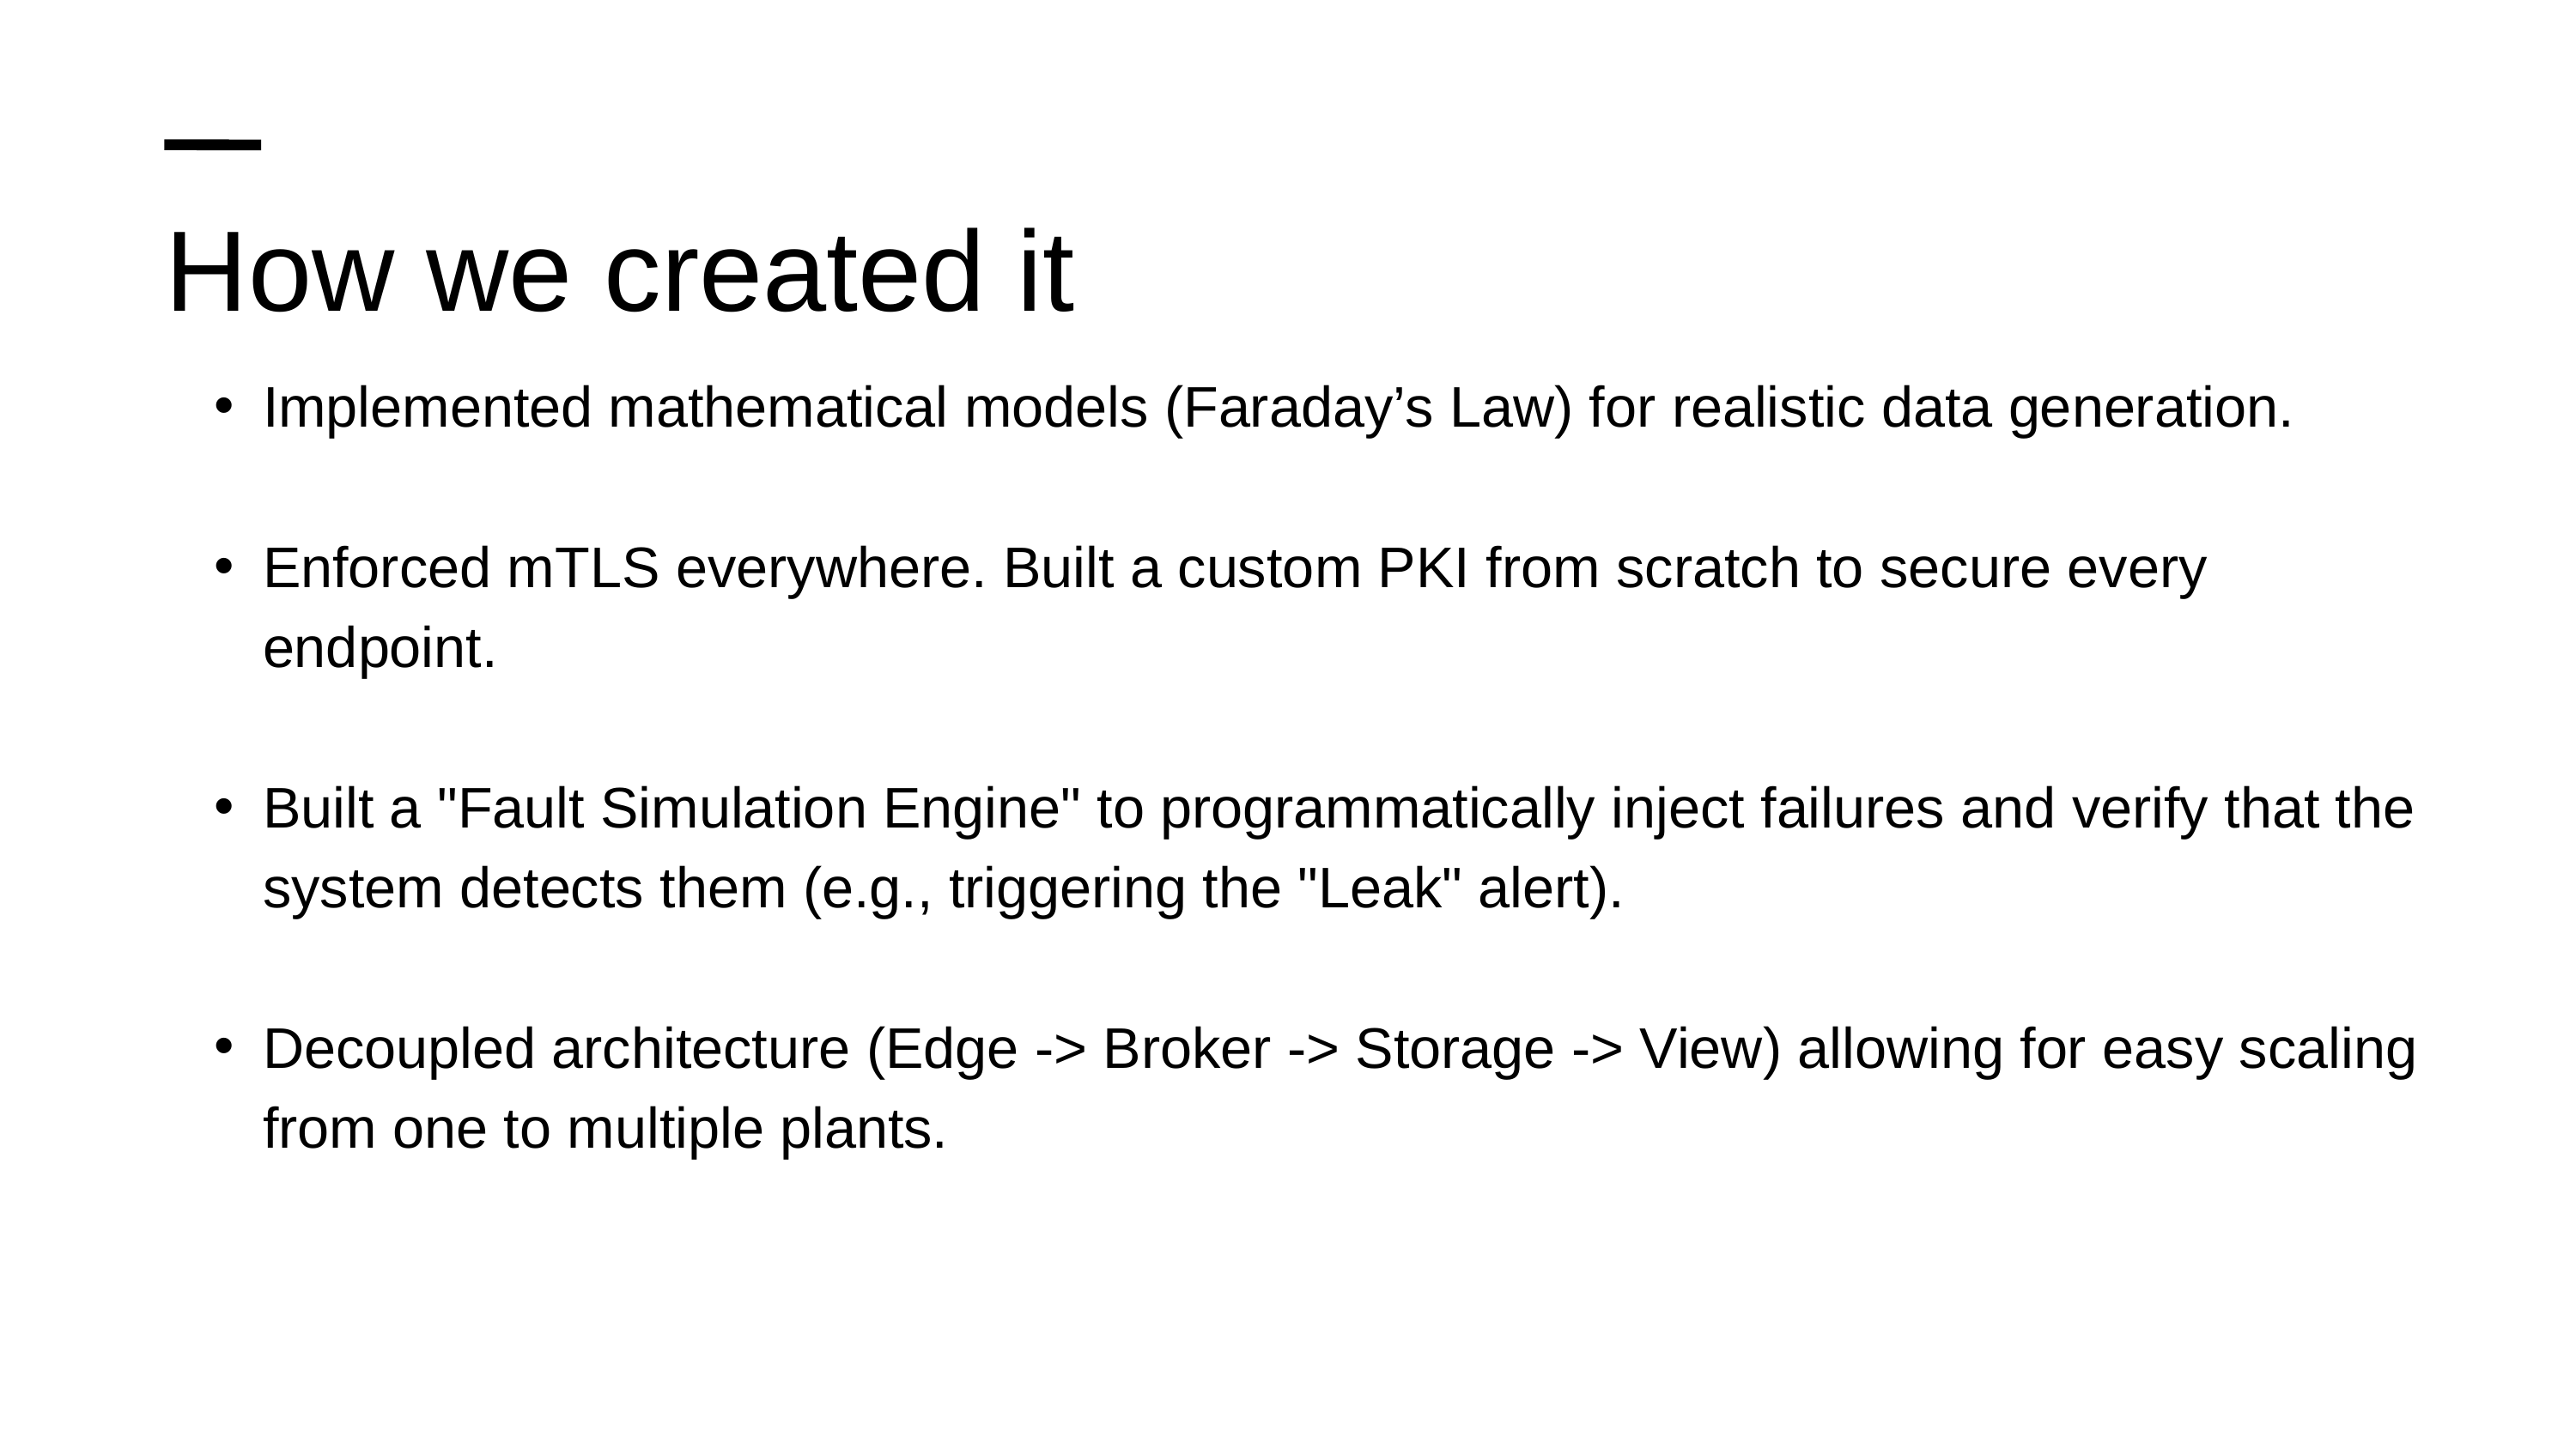

How we created it
Implemented mathematical models (Faraday’s Law) for realistic data generation.

Enforced mTLS everywhere. Built a custom PKI from scratch to secure every endpoint.

Built a "Fault Simulation Engine" to programmatically inject failures and verify that the system detects them (e.g., triggering the "Leak" alert).

Decoupled architecture (Edge -> Broker -> Storage -> View) allowing for easy scaling from one to multiple plants.